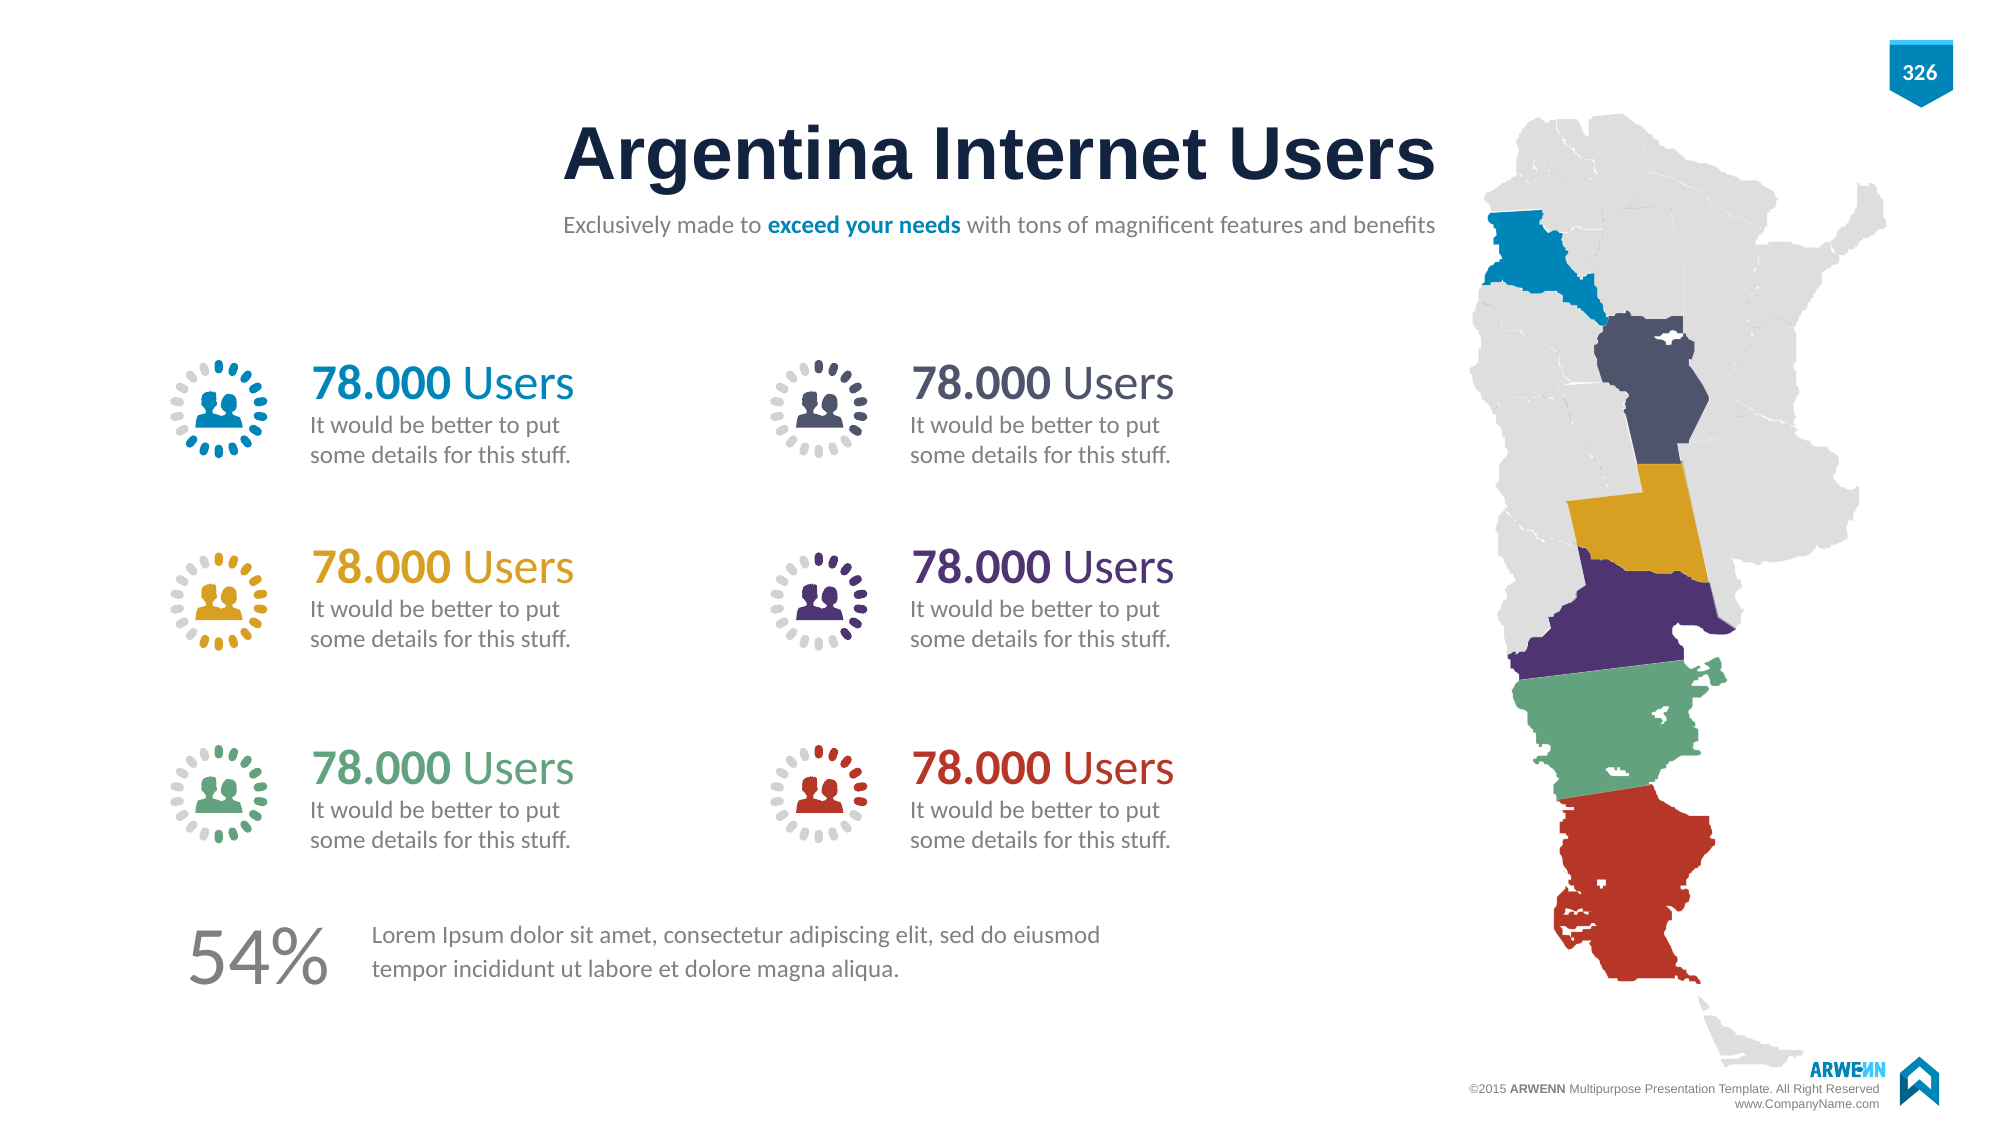

# Argentina Internet Users

Exclusively made to exceed your needs with tons of magnificent features and benefits
78.000 Users
It would be better to put some details for this stuff.
78.000 Users
It would be better to put some details for this stuff.

78.000 Users
It would be better to put some details for this stuff.
78.000 Users
It would be better to put some details for this stuff.

78.000 Users
It would be better to put some details for this stuff.
78.000 Users
It would be better to put some details for this stuff.

54%
Lorem Ipsum dolor sit amet, consectetur adipiscing elit, sed do eiusmod tempor incididunt ut labore et dolore magna aliqua.